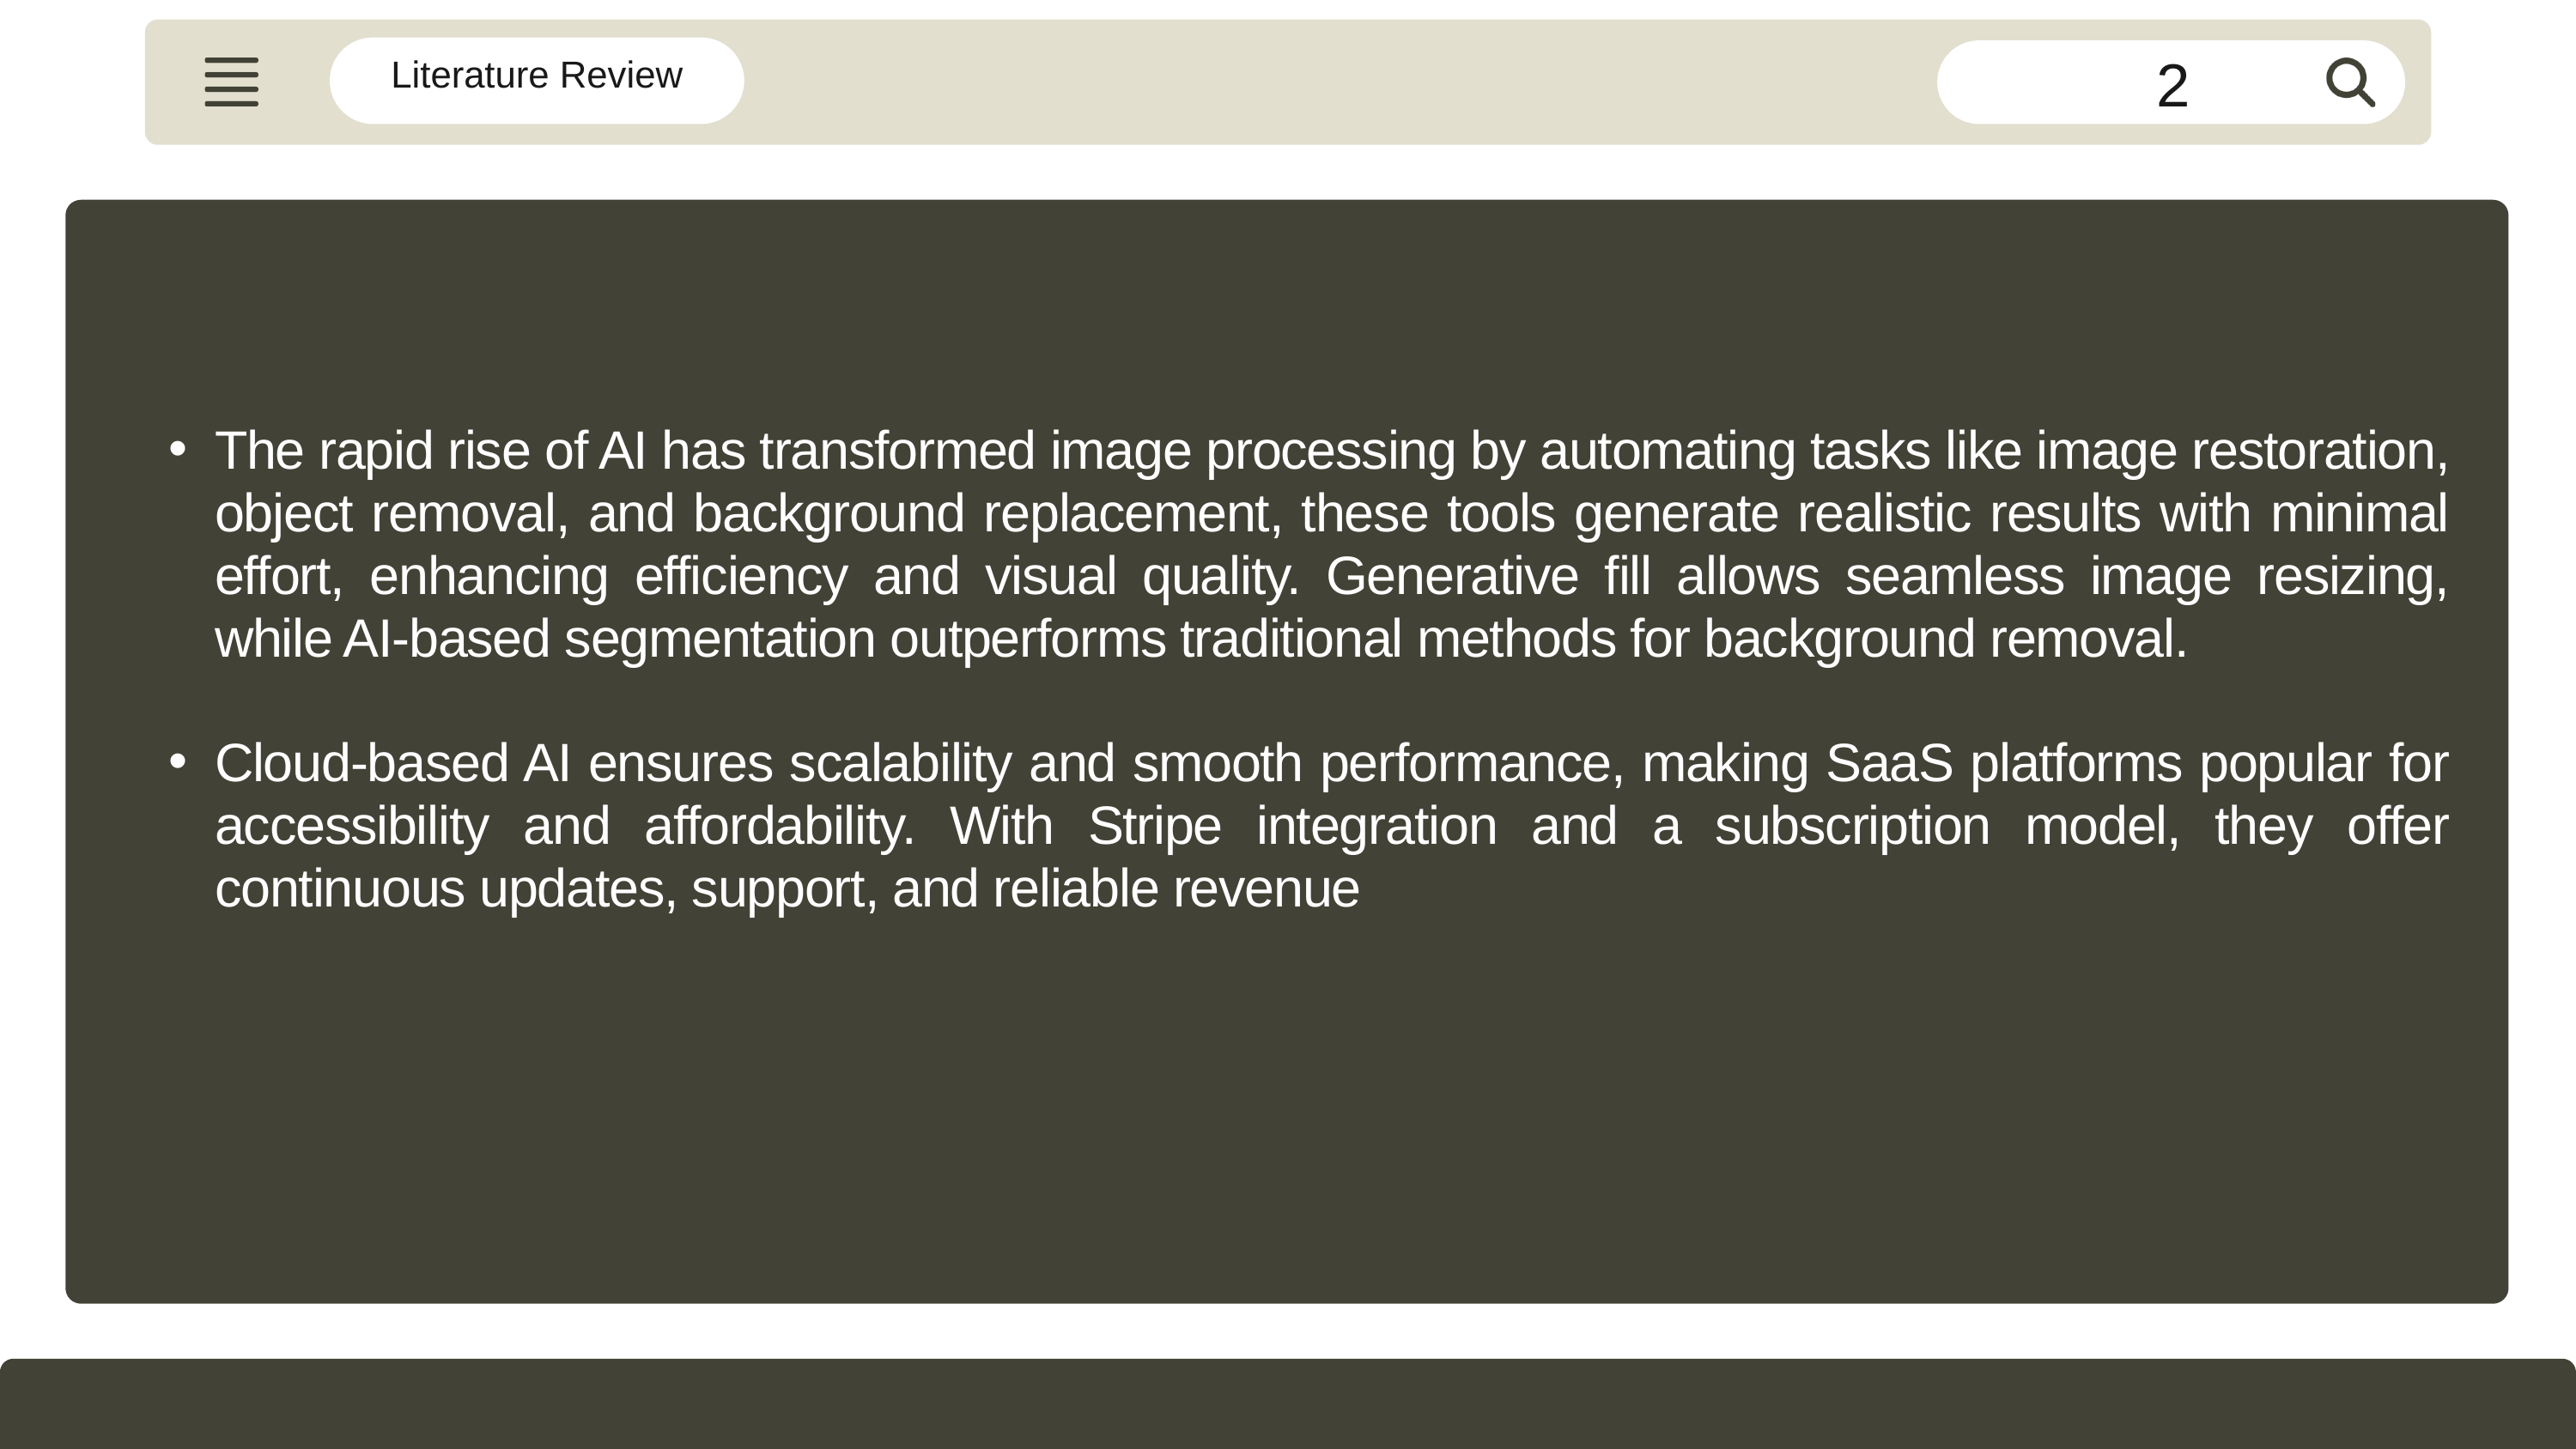

2

Literature Review

The rapid rise of AI has transformed image processing by automating tasks like image restoration, object removal, and background replacement, these tools generate realistic results with minimal effort, enhancing efficiency and visual quality. Generative fill allows seamless image resizing, while AI-based segmentation outperforms traditional methods for background removal.

Cloud-based AI ensures scalability and smooth performance, making SaaS platforms popular for accessibility and affordability. With Stripe integration and a subscription model, they offer continuous updates, support, and reliable revenue